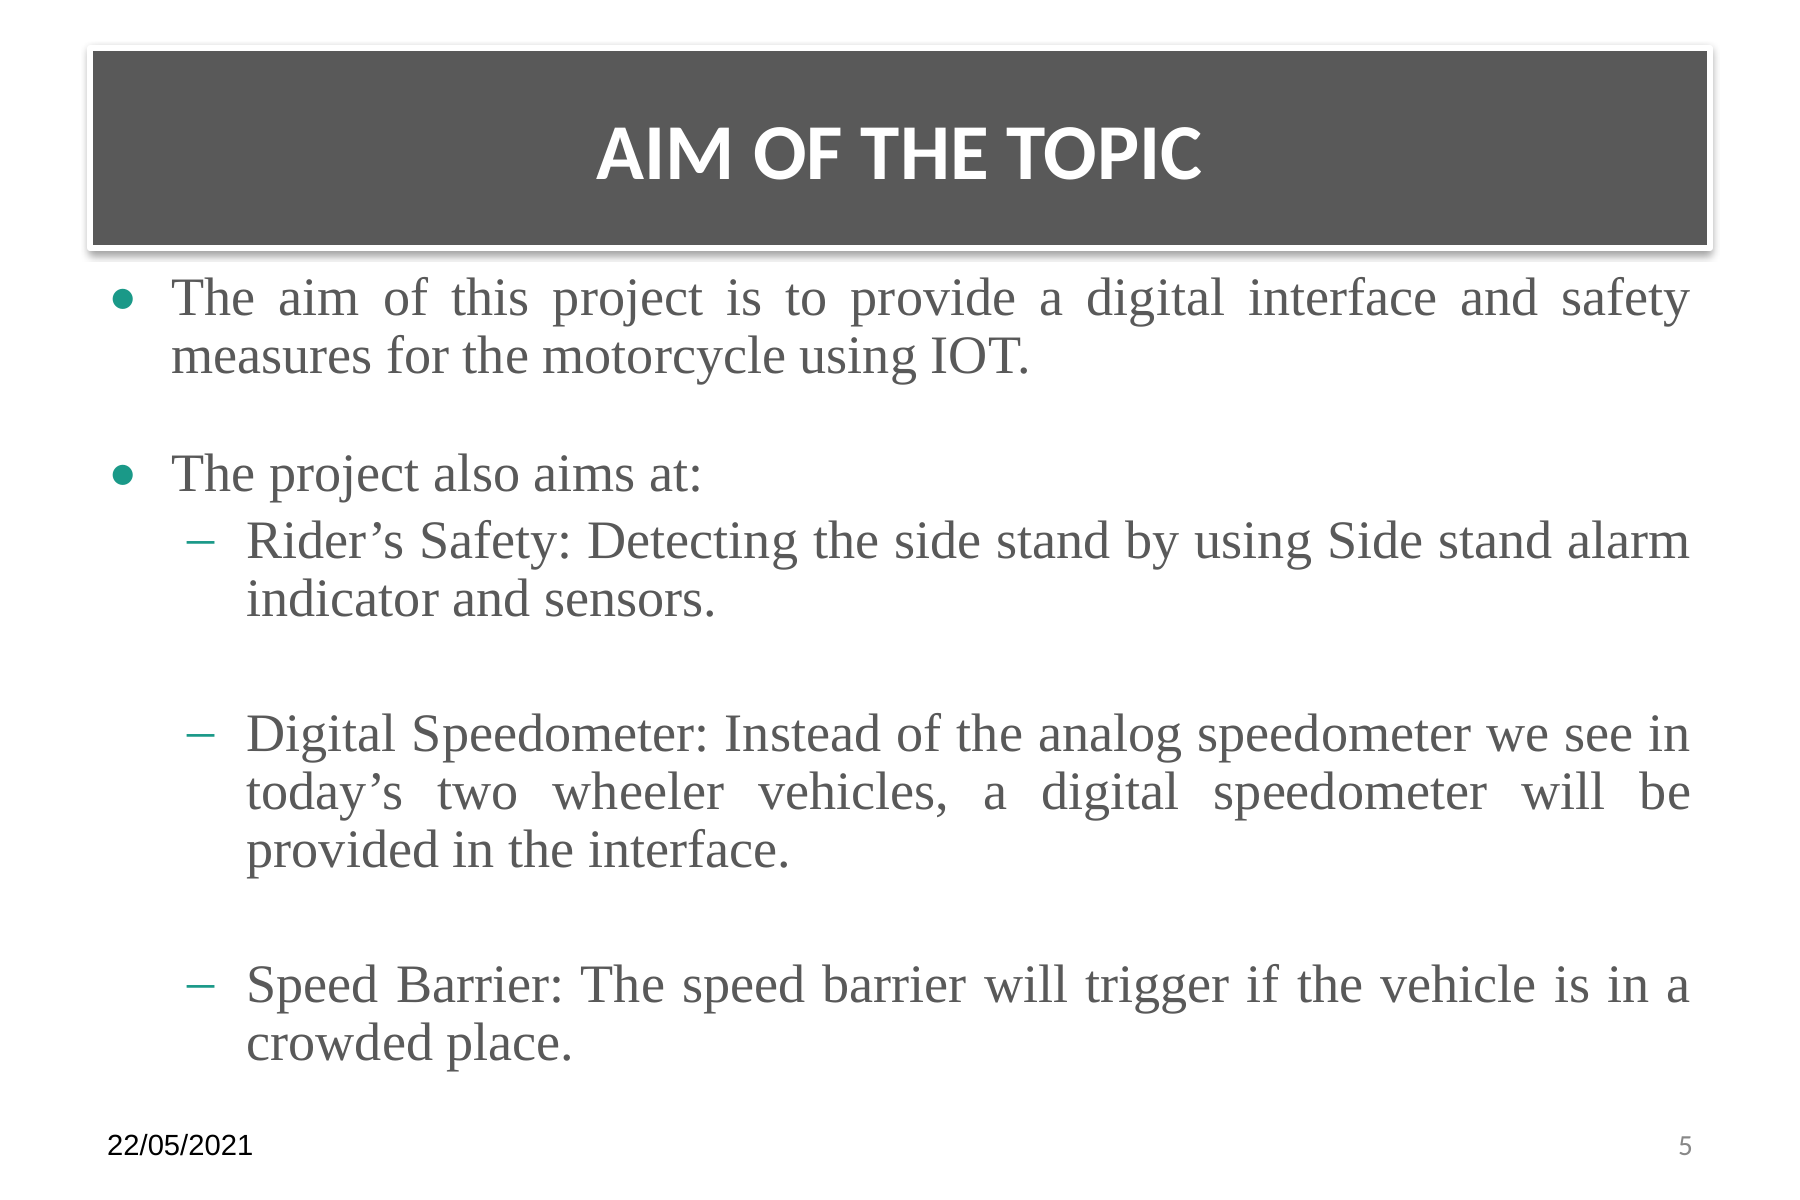

# AIM OF THE TOPIC
The aim of this project is to provide a digital interface and safety measures for the motorcycle using IOT.

The project also aims at:
Rider’s Safety: Detecting the side stand by using Side stand alarm indicator and sensors.

Digital Speedometer: Instead of the analog speedometer we see in today’s two wheeler vehicles, a digital speedometer will be provided in the interface.

Speed Barrier: The speed barrier will trigger if the vehicle is in a crowded place.

22/05/2021
5